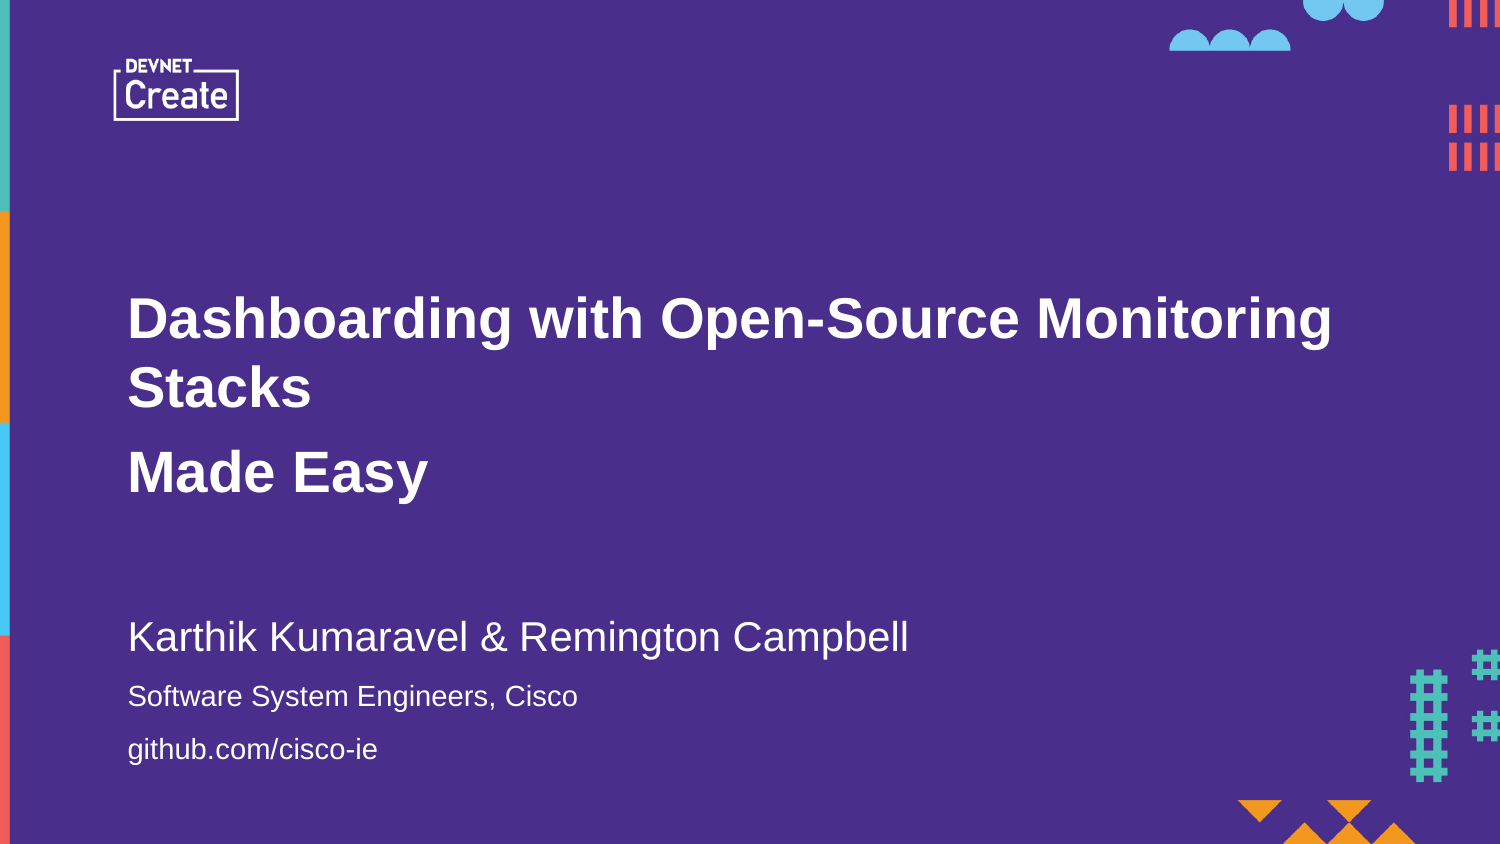

Dashboarding with Open-Source Monitoring Stacks
Made Easy
Karthik Kumaravel & Remington Campbell
Software System Engineers, Cisco
github.com/cisco-ie